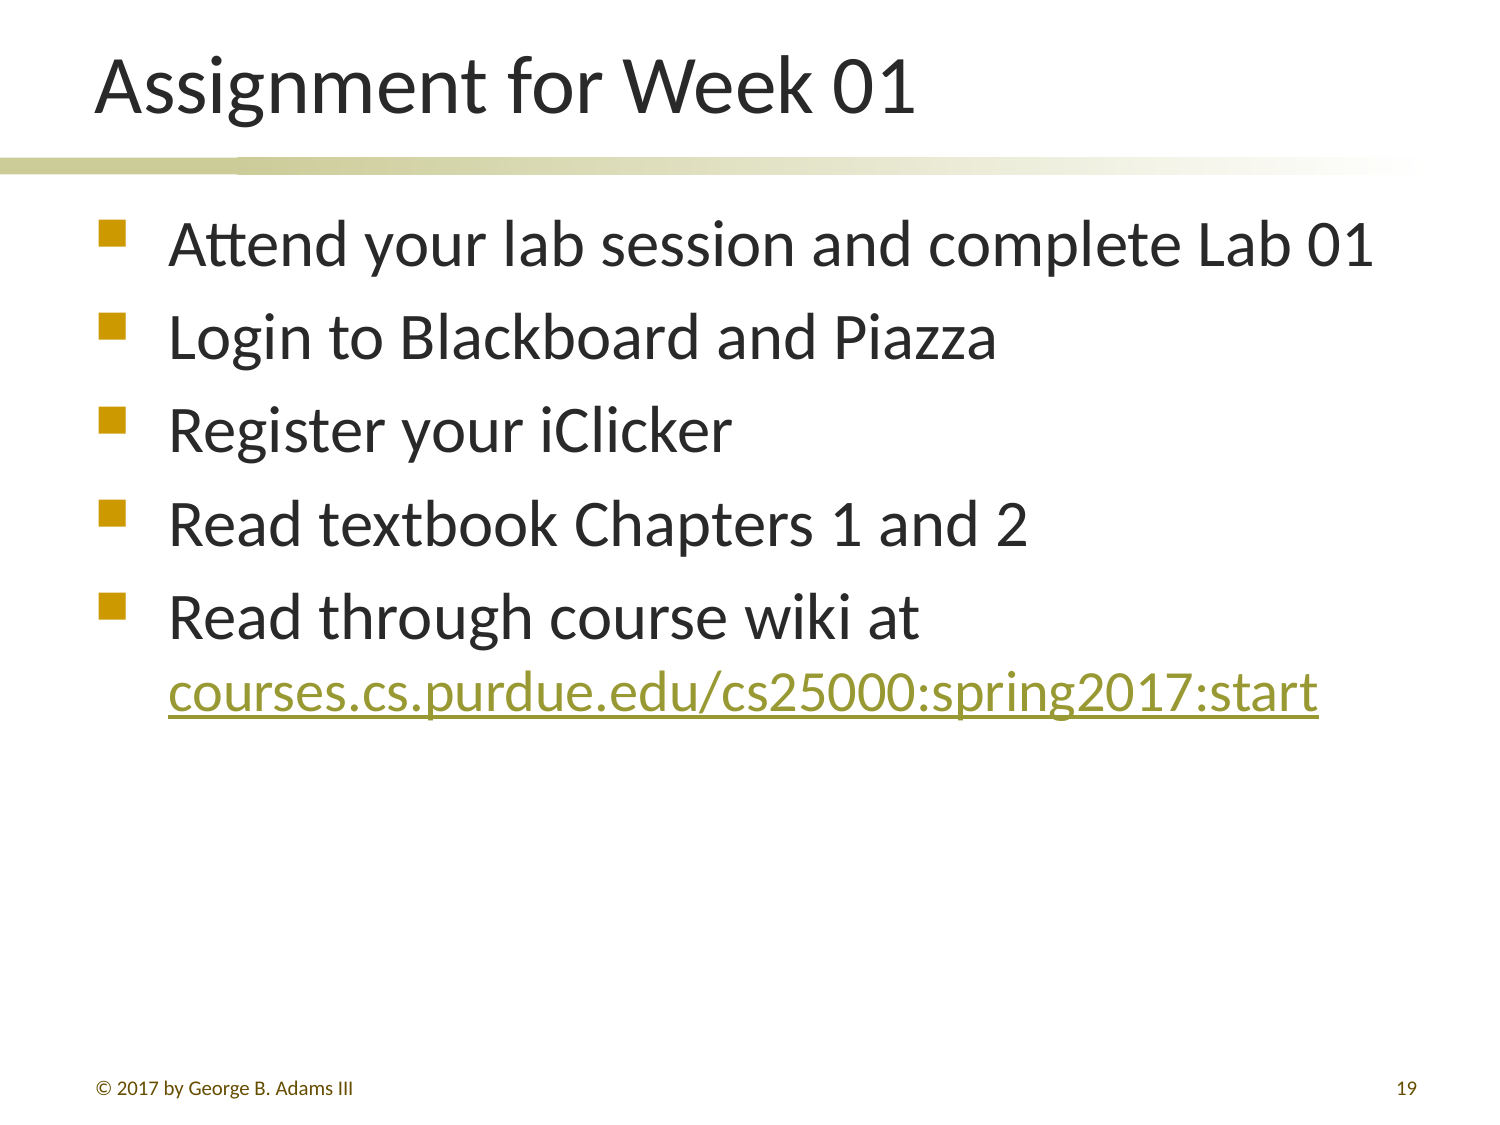

# Assignment for Week 01
Attend your lab session and complete Lab 01
Login to Blackboard and Piazza
Register your iClicker
Read textbook Chapters 1 and 2
Read through course wiki at courses.cs.purdue.edu/cs25000:spring2017:start

© 2017 by George B. Adams III
19